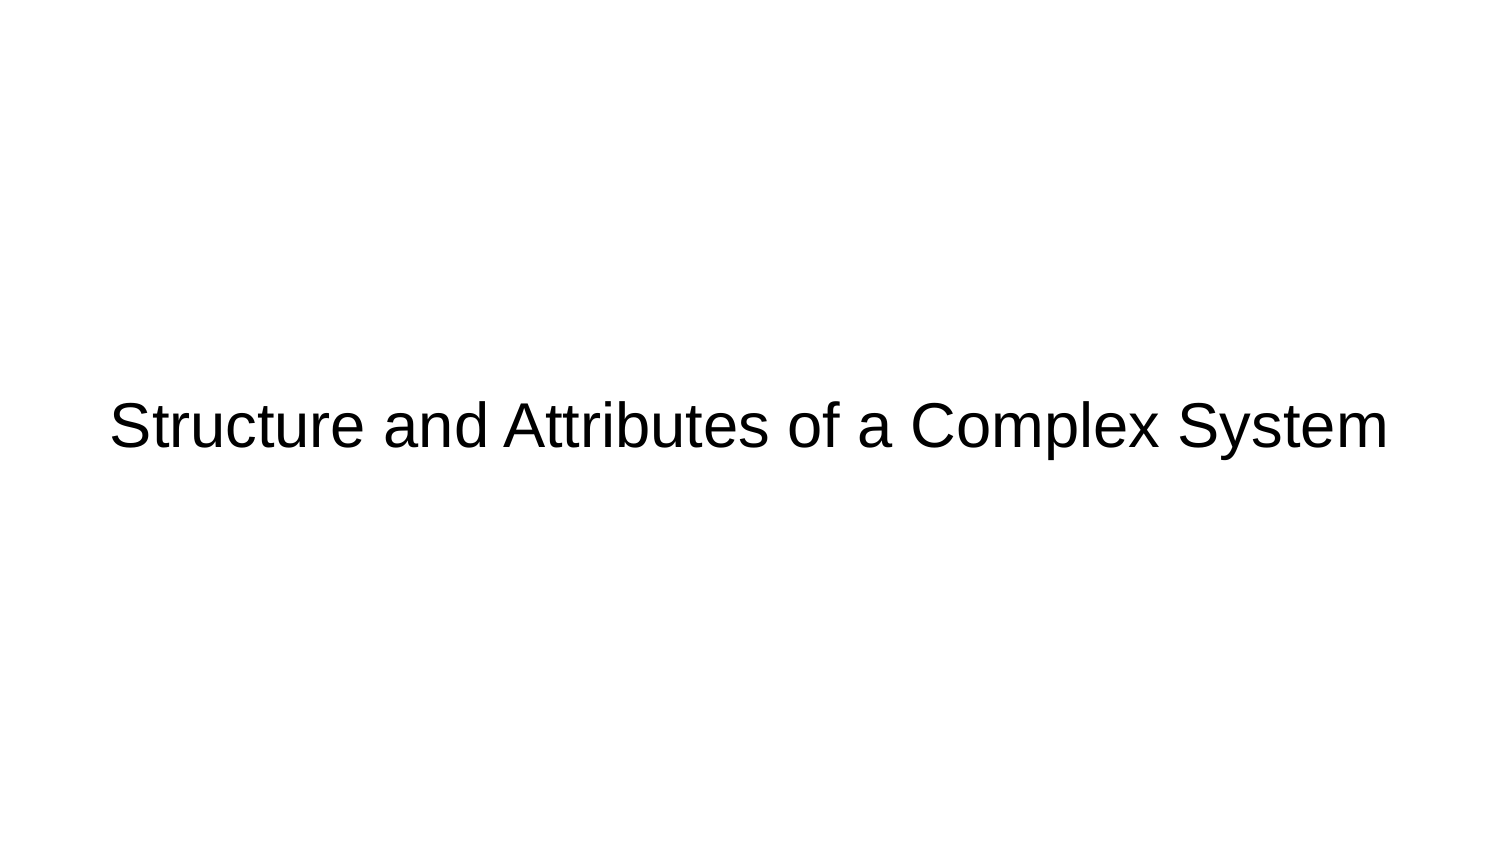

# Structure and Attributes of a Complex System